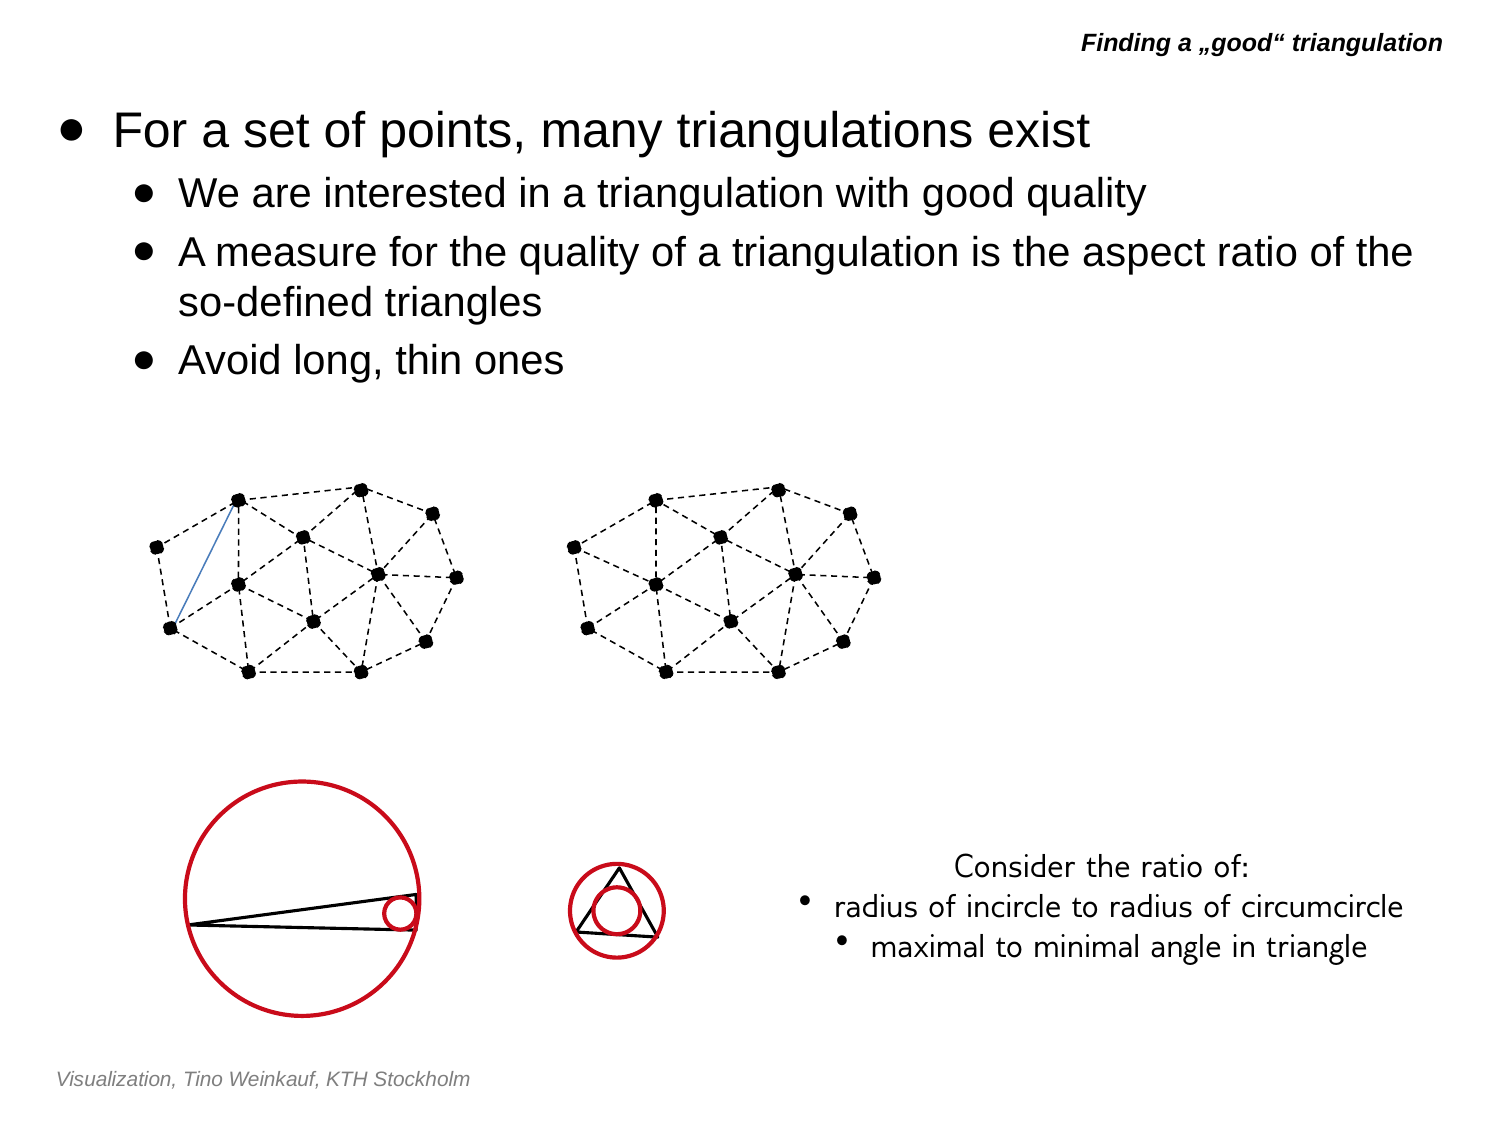

# Finding a „good“ triangulation
For a set of points, many triangulations exist
We are interested in a triangulation with good quality
A measure for the quality of a triangulation is the aspect ratio of the so-defined triangles
Avoid long, thin ones

Consider the ratio of:
radius of incircle to radius of circumcircle
maximal to minimal angle in triangle